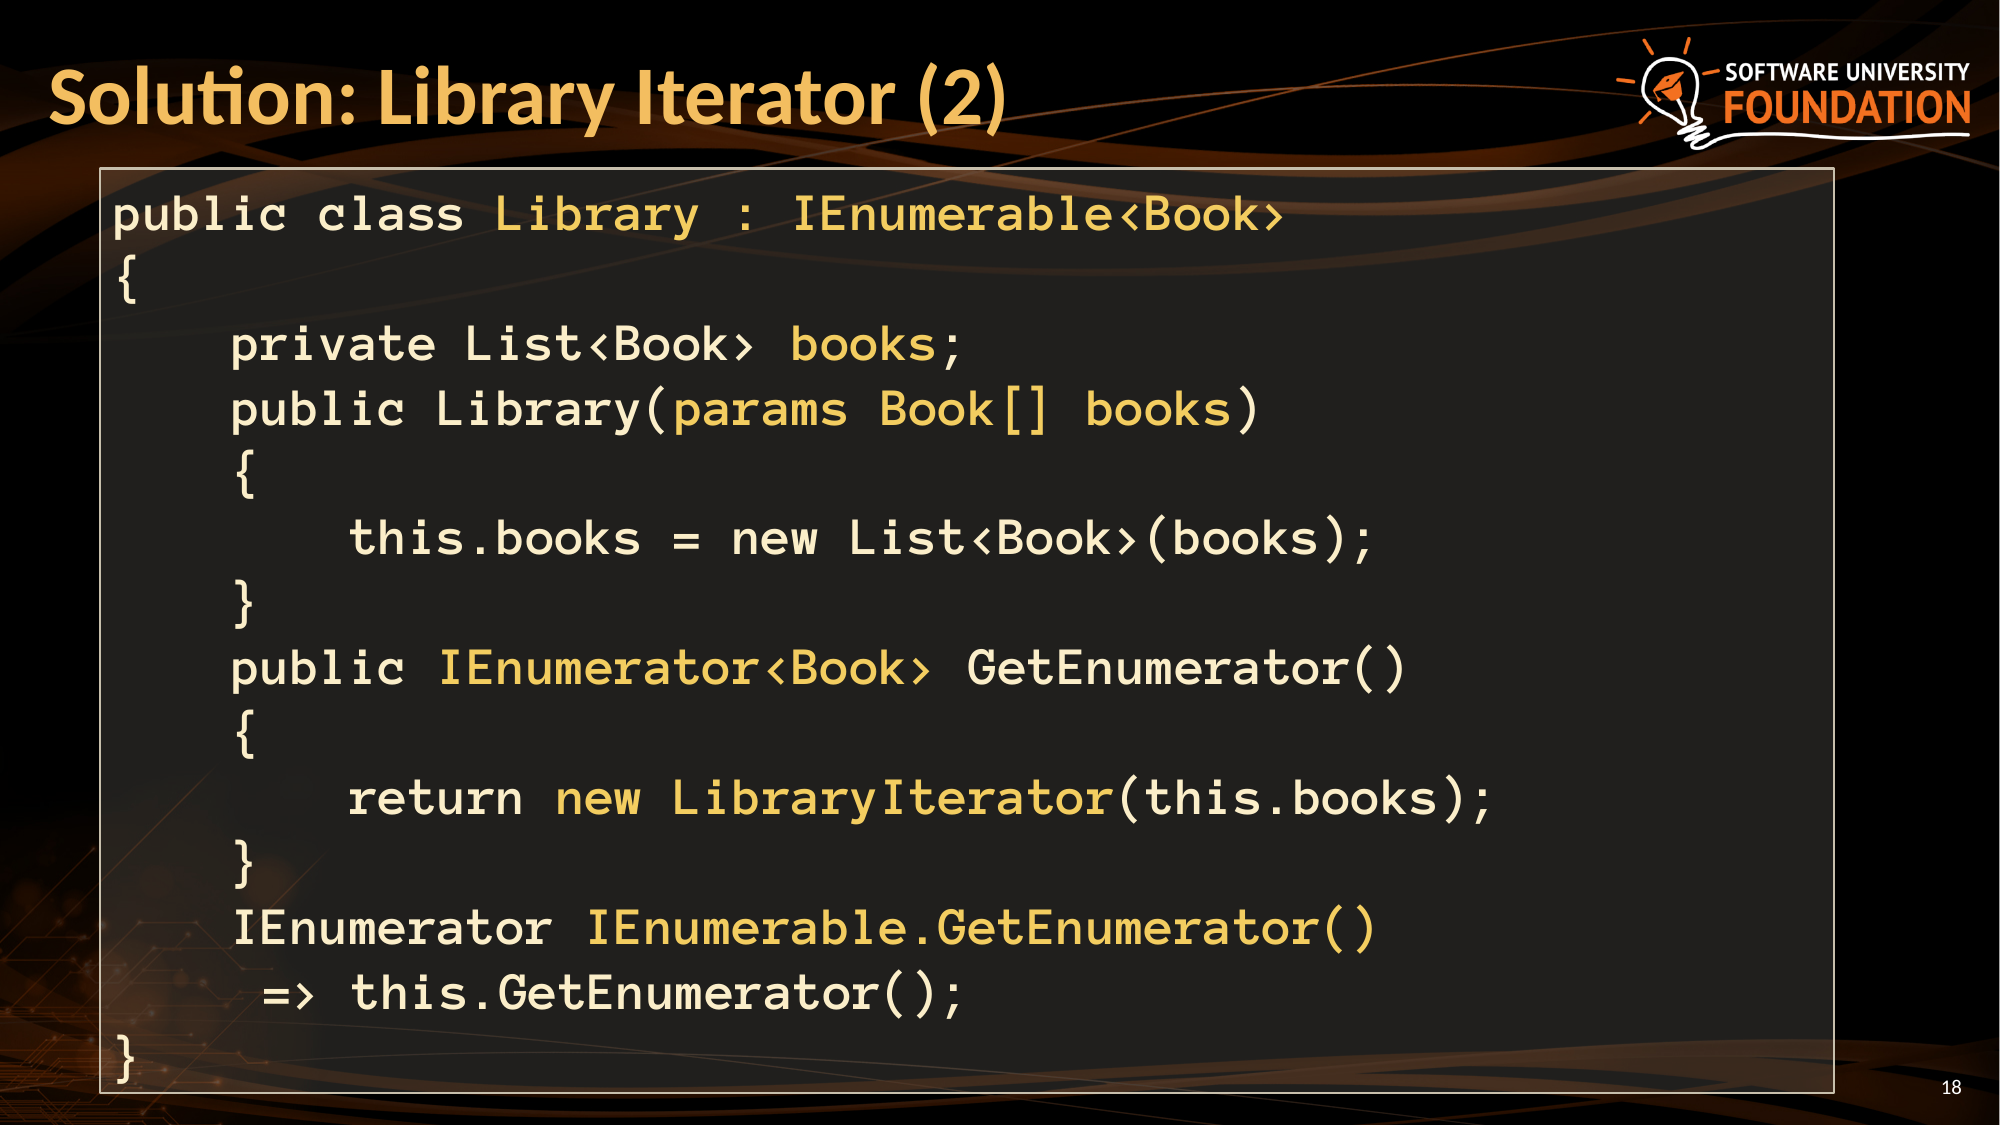

# Solution: Library Iterator (2)
public class Library : IEnumerable<Book>
{
    private List<Book> books;
    public Library(params Book[] books)
    {
        this.books = new List<Book>(books);
    }
    public IEnumerator<Book> GetEnumerator()
    {
        return new LibraryIterator(this.books);
    }
    IEnumerator IEnumerable.GetEnumerator()
	=> this.GetEnumerator();
}
18